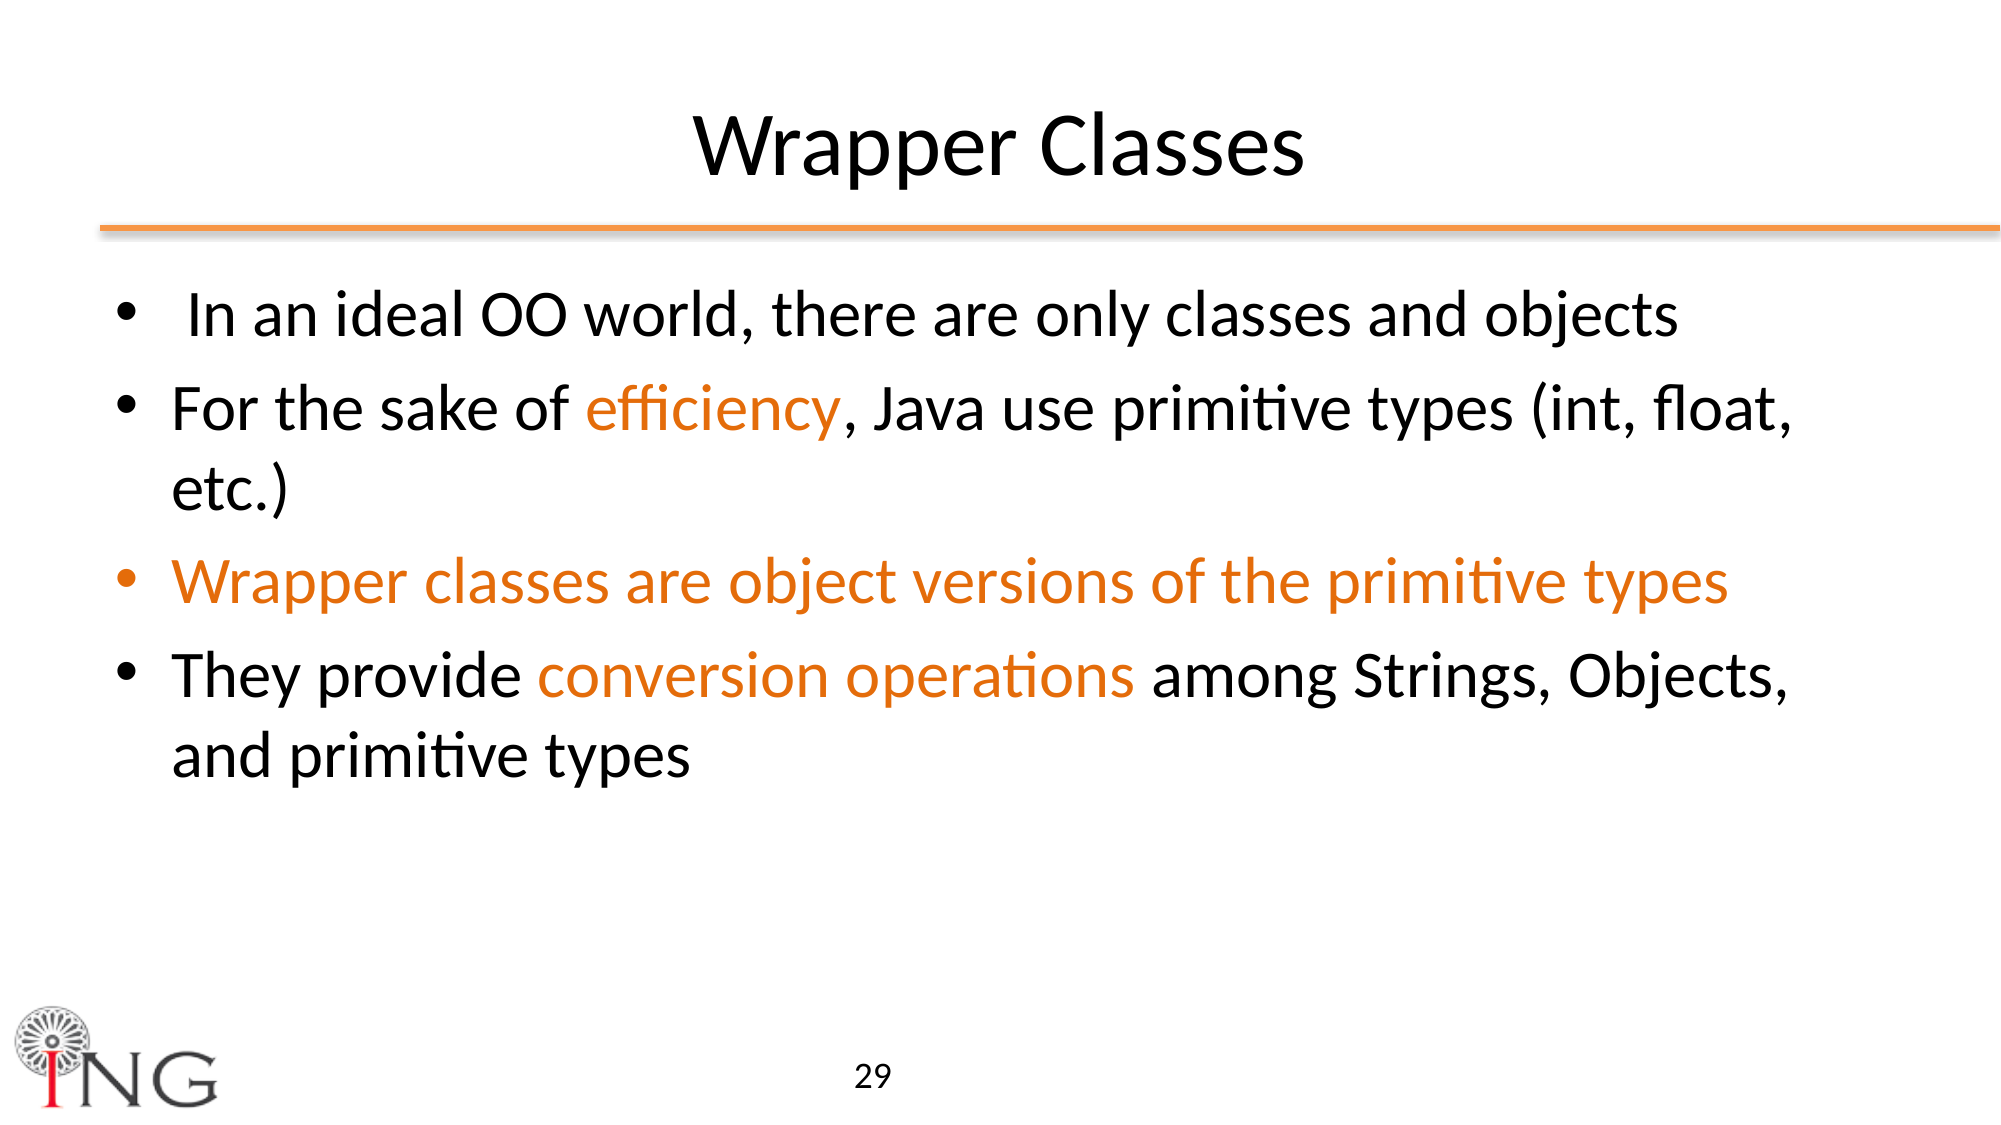

# Wrapper Classes
 In an ideal OO world, there are only classes and objects
For the sake of efficiency, Java use primitive types (int, float, etc.)
Wrapper classes are object versions of the primitive types
They provide conversion operations among Strings, Objects, and primitive types
29